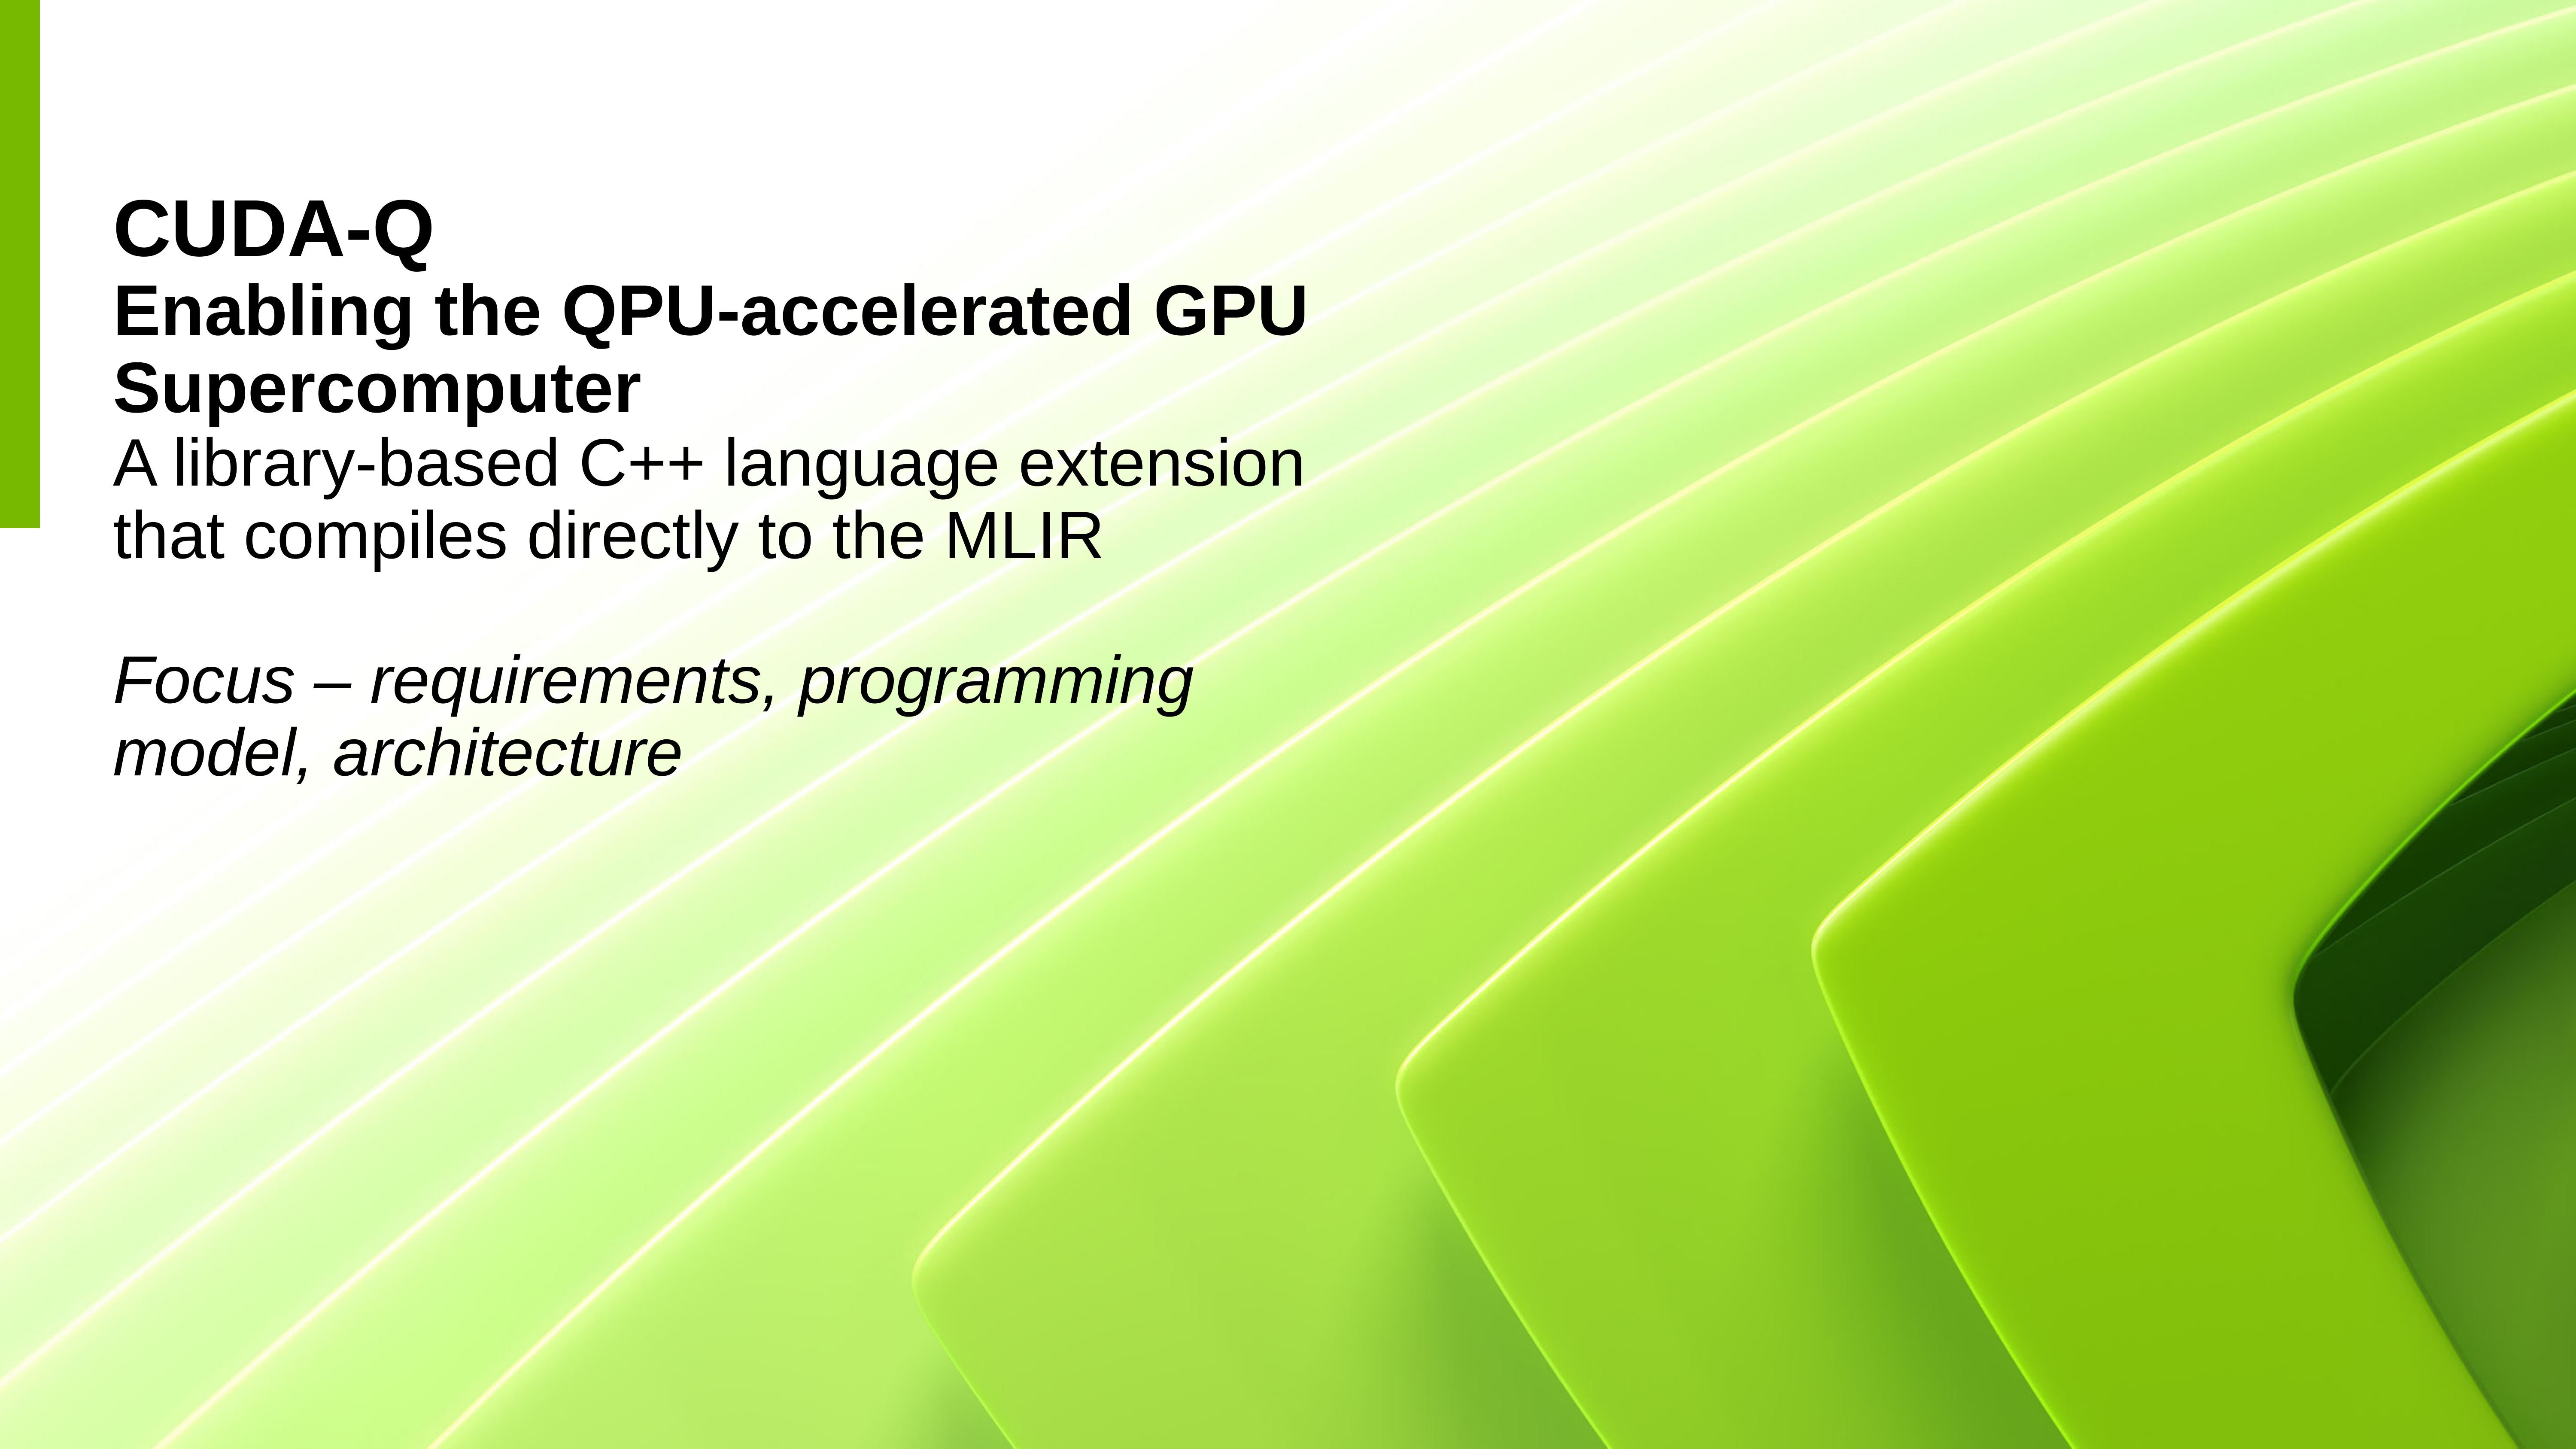

CUDA-Q
Enabling the QPU-accelerated GPU Supercomputer
A library-based C++ language extension that compiles directly to the MLIR

Focus – requirements, programming model, architecture